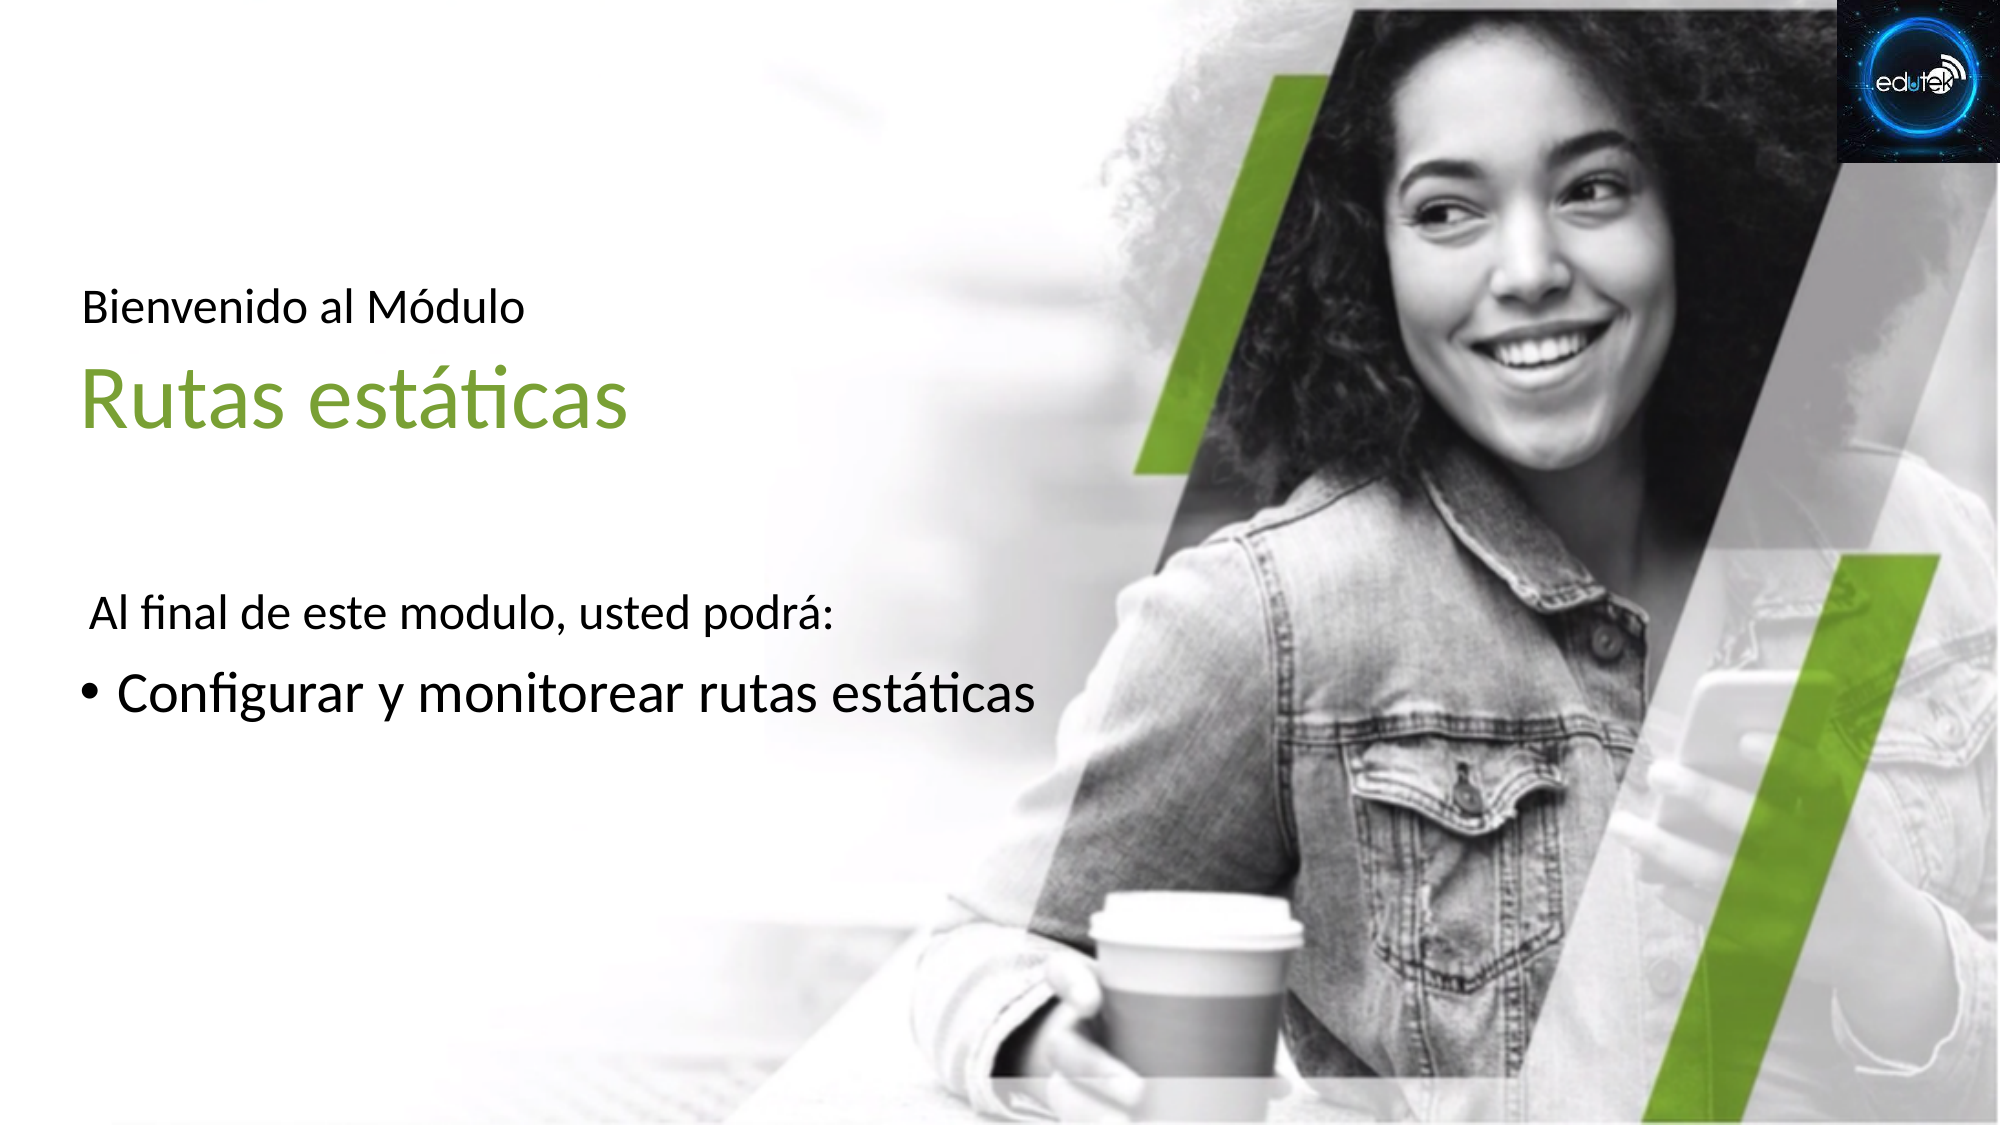

# Rutas estáticas
Configurar y monitorear rutas estáticas